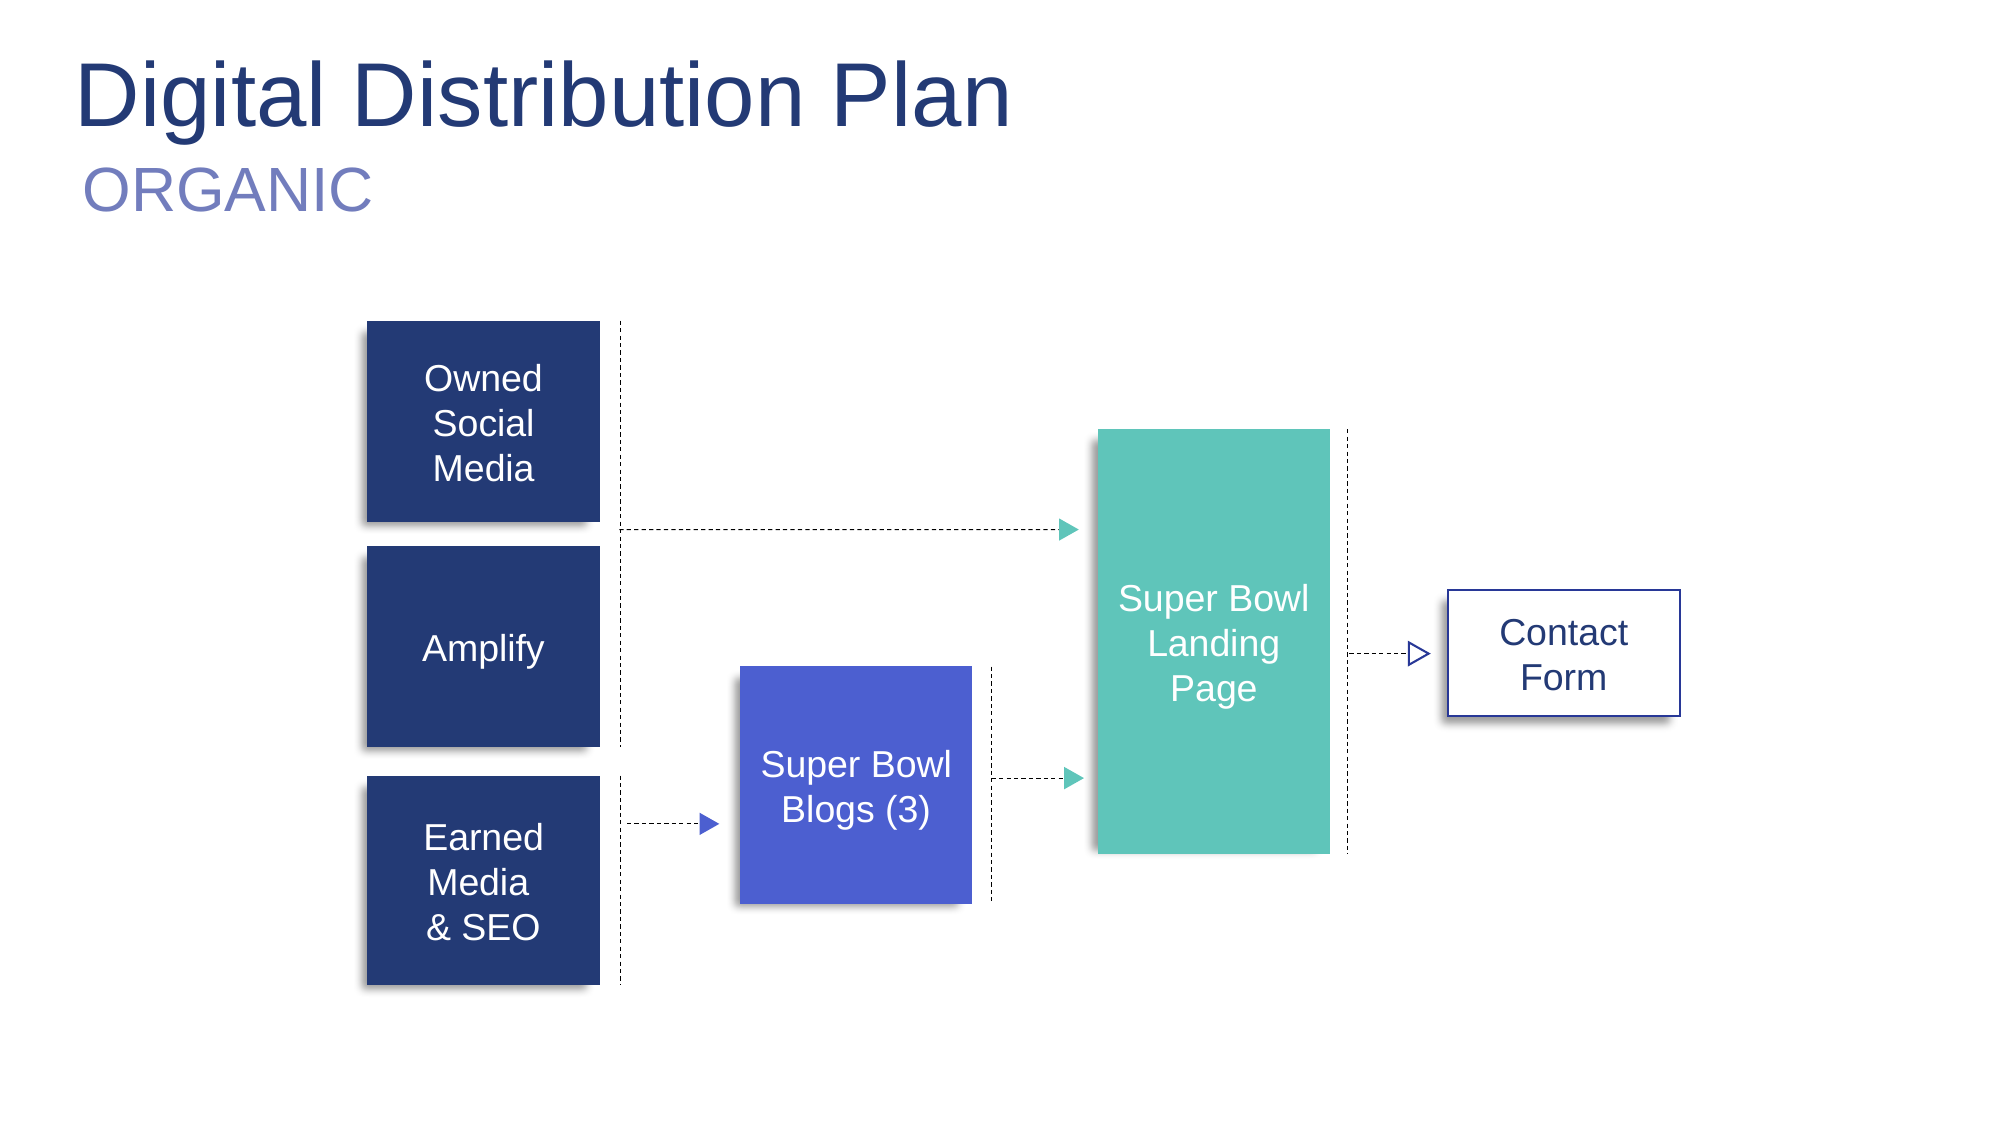

# Digital Distribution Plan
ORGANIC
Owned Social Media
Super Bowl Landing Page

Amplify
Contact Form

Super Bowl Blogs (3)

Earned Media
& SEO